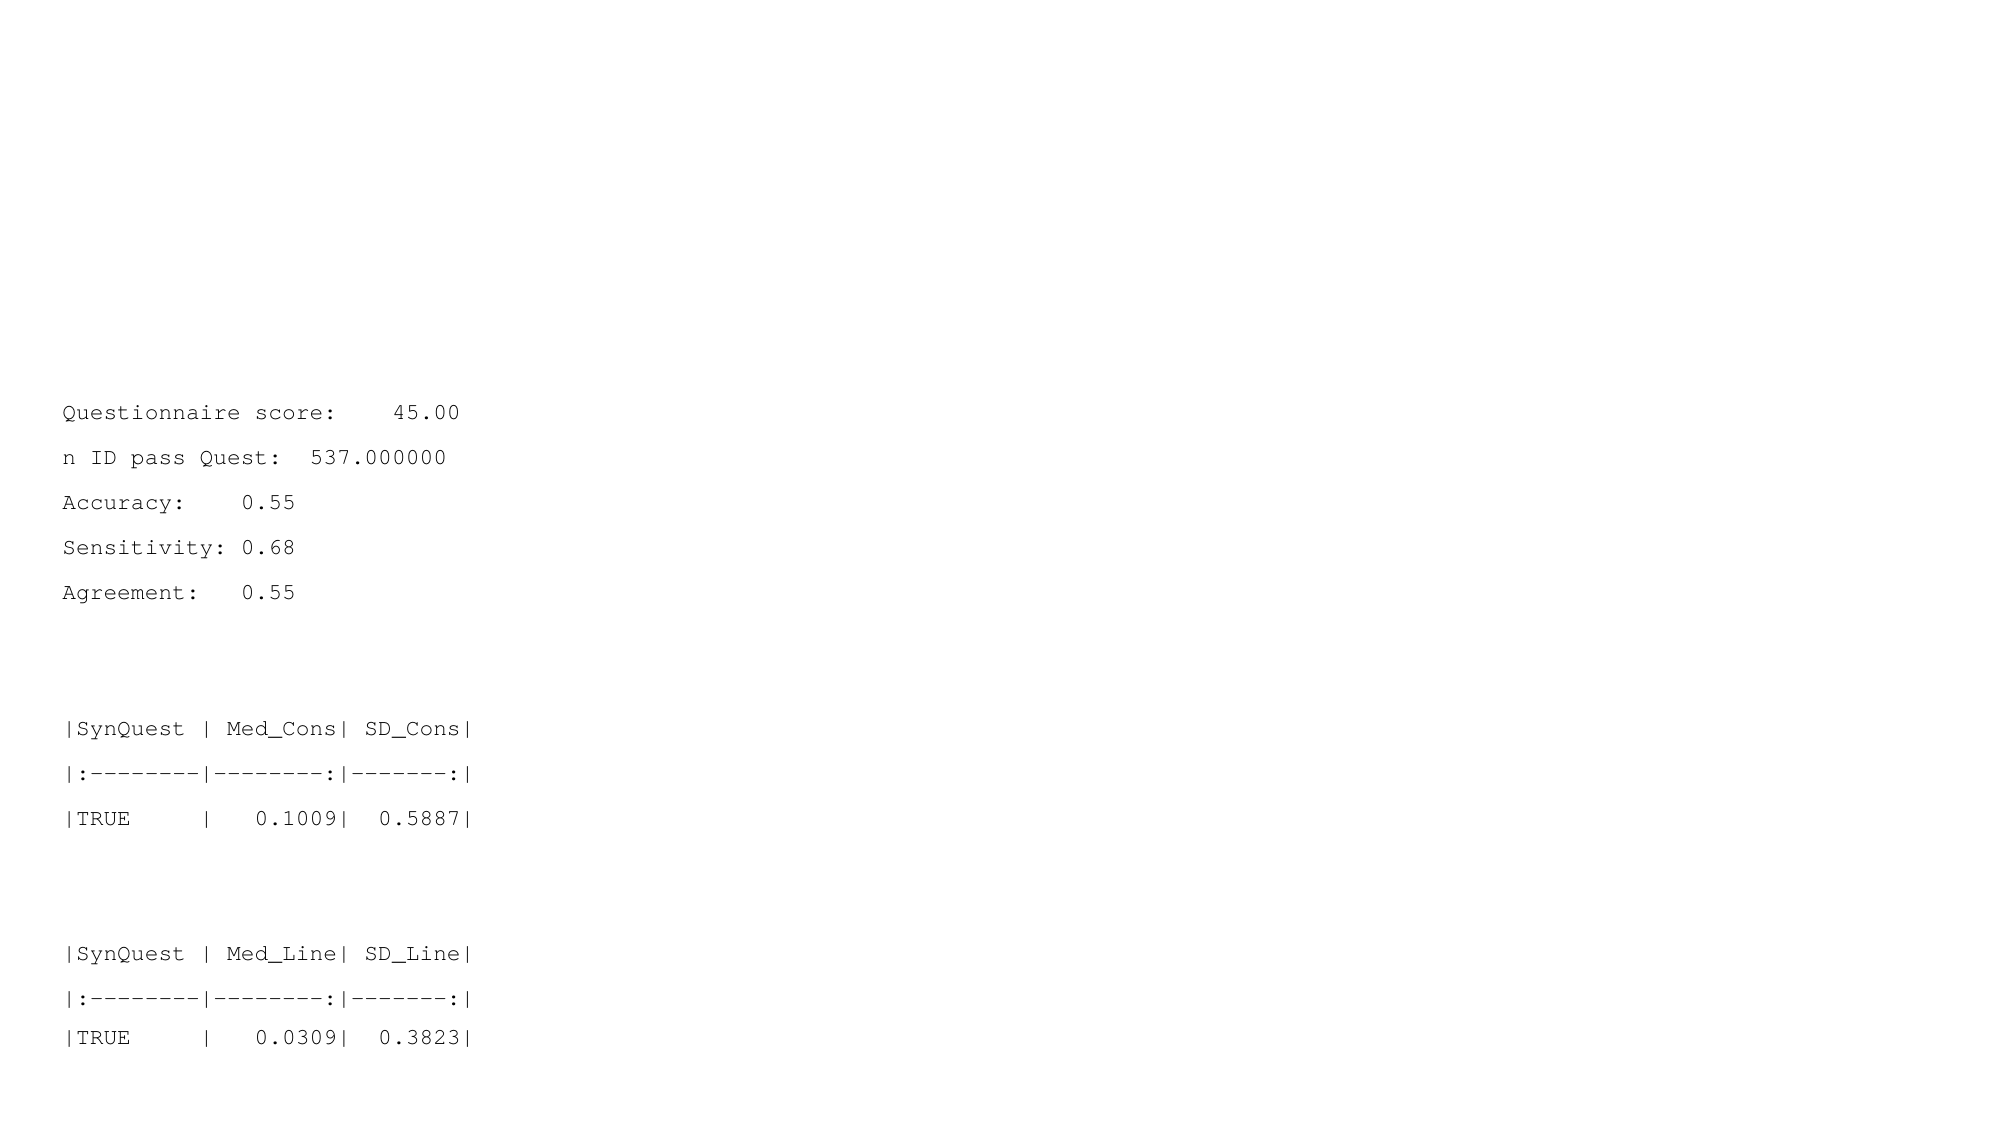

Questionnaire score:    45.00
n ID pass Quest:  537.000000
Accuracy:    0.55
Sensitivity: 0.68
Agreement:   0.55

|SynQuest | Med_Cons| SD_Cons|
|:--------|--------:|-------:|
|TRUE     |   0.1009|  0.5887|

|SynQuest | Med_Line| SD_Line|
|:--------|--------:|-------:|
|TRUE     |   0.0309|  0.3823|